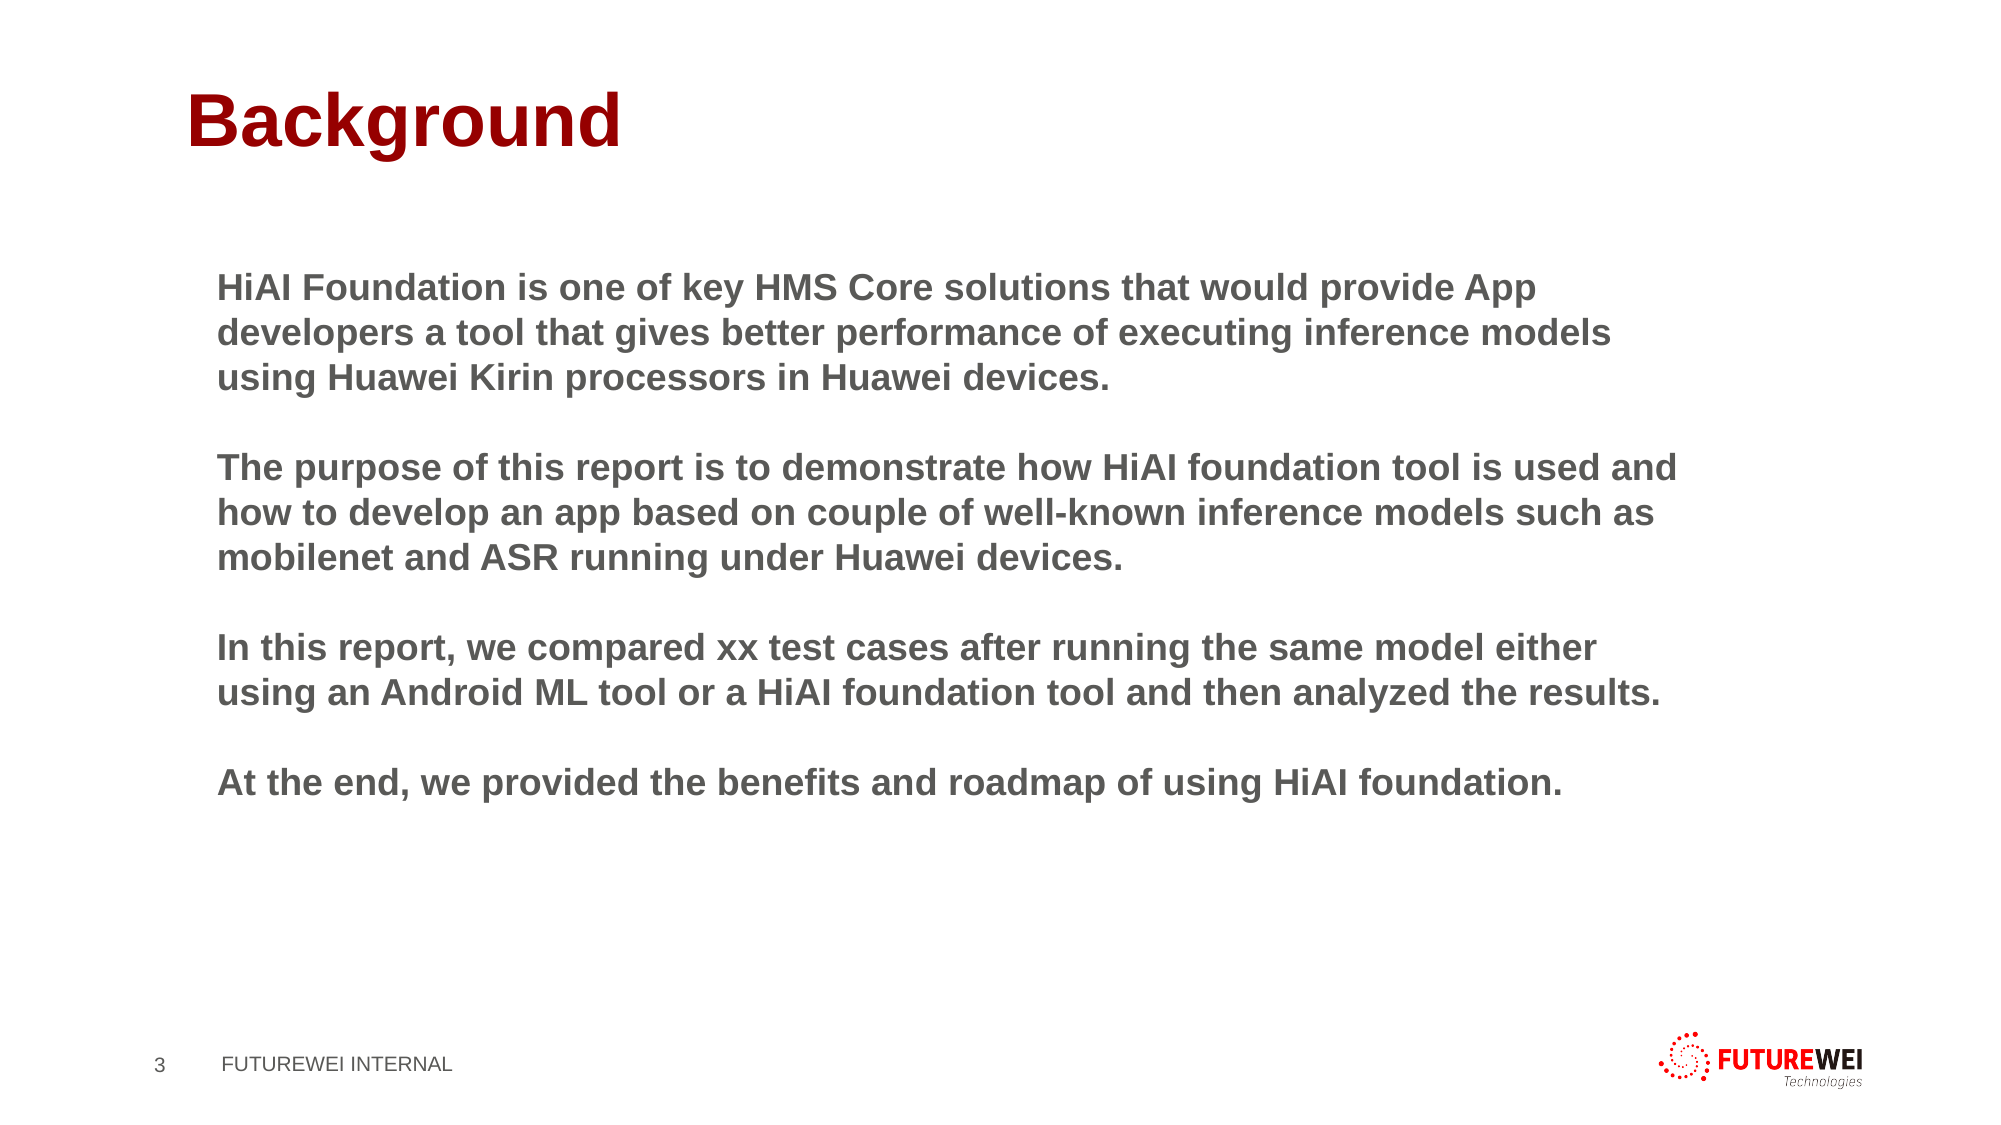

Background

HiAI Foundation is one of key HMS Core solutions that would provide App developers a tool that gives better performance of executing inference models using Huawei Kirin processors in Huawei devices.

The purpose of this report is to demonstrate how HiAI foundation tool is used and how to develop an app based on couple of well-known inference models such as mobilenet and ASR running under Huawei devices.

In this report, we compared xx test cases after running the same model either using an Android ML tool or a HiAI foundation tool and then analyzed the results.

At the end, we provided the benefits and roadmap of using HiAI foundation.

3
FUTUREWEI INTERNAL